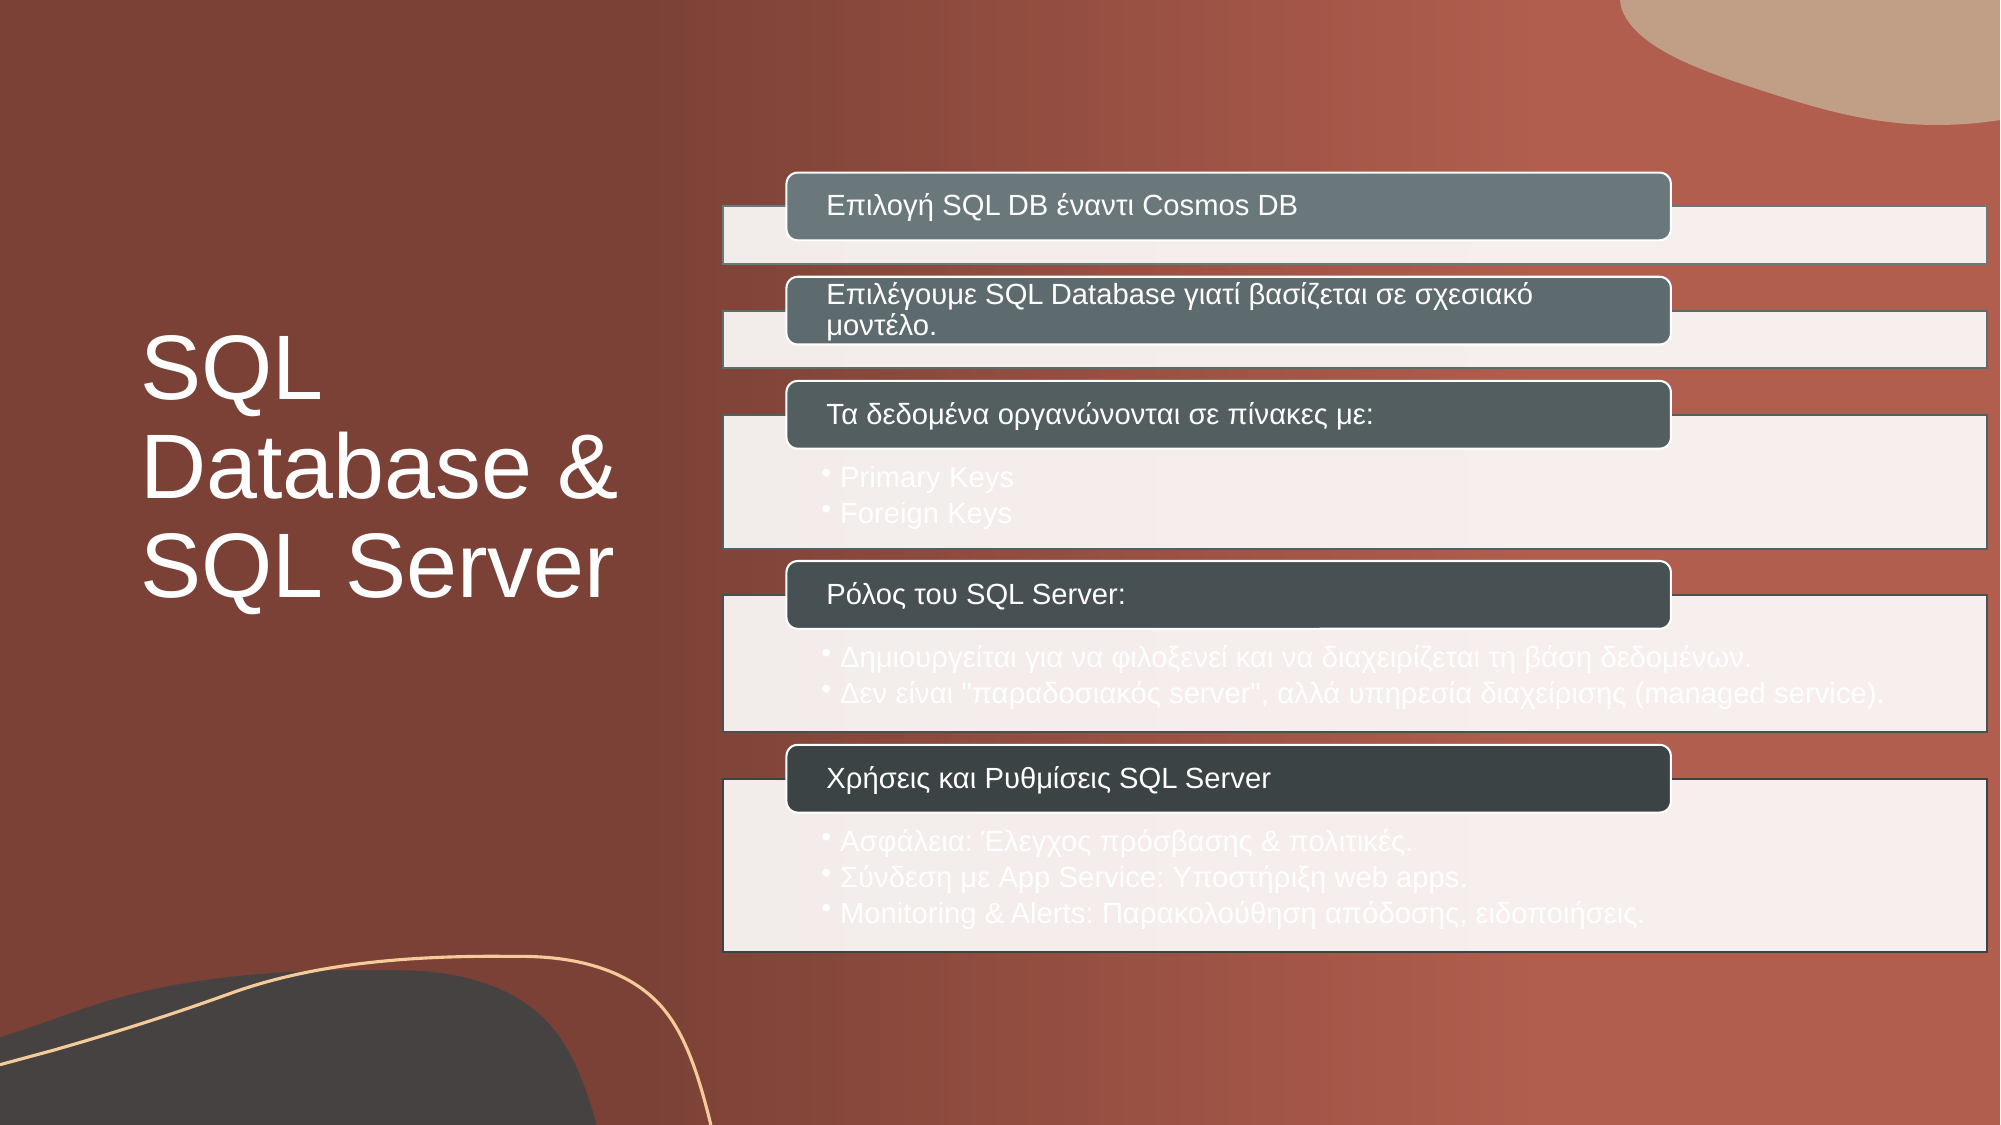

Επιλογή SQL DB έναντι Cosmos DB
Επιλέγουμε SQL Database γιατί βασίζεται σε σχεσιακό μοντέλο.
Primary Keys
Foreign Keys
Τα δεδομένα οργανώνονται σε πίνακες με:
Δημιουργείται για να φιλοξενεί και να διαχειρίζεται τη βάση δεδομένων.
Δεν είναι "παραδοσιακός server", αλλά υπηρεσία διαχείρισης (managed service).
Ρόλος του SQL Server:
Ασφάλεια: Έλεγχος πρόσβασης & πολιτικές.
Σύνδεση με App Service: Υποστήριξη web apps.
Monitoring & Alerts: Παρακολούθηση απόδοσης, ειδοποιήσεις.
Χρήσεις και Ρυθμίσεις SQL Server

# SQL Database & SQL Server